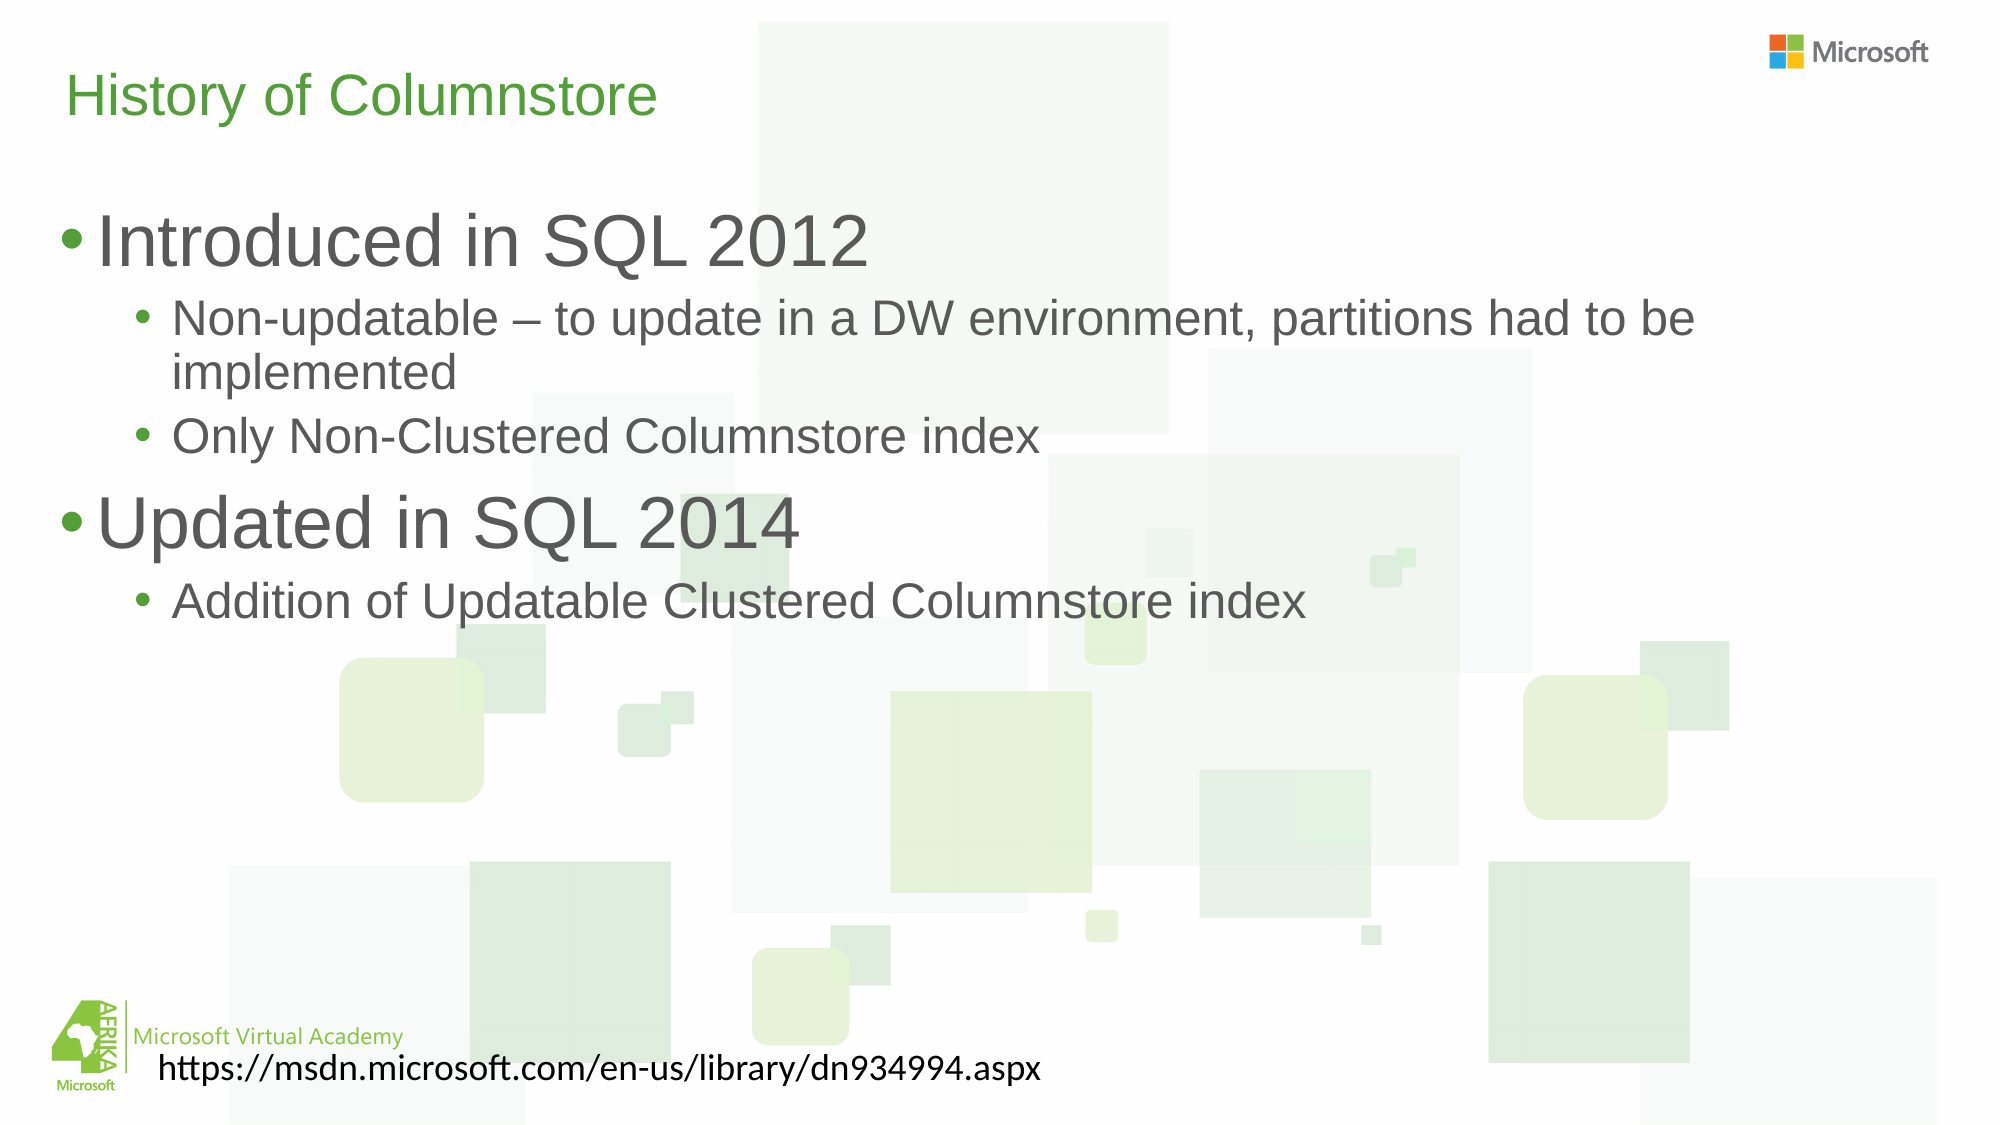

# History of Columnstore
Introduced in SQL 2012
Non-updatable – to update in a DW environment, partitions had to be implemented
Only Non-Clustered Columnstore index
Updated in SQL 2014
Addition of Updatable Clustered Columnstore index
https://msdn.microsoft.com/en-us/library/dn934994.aspx